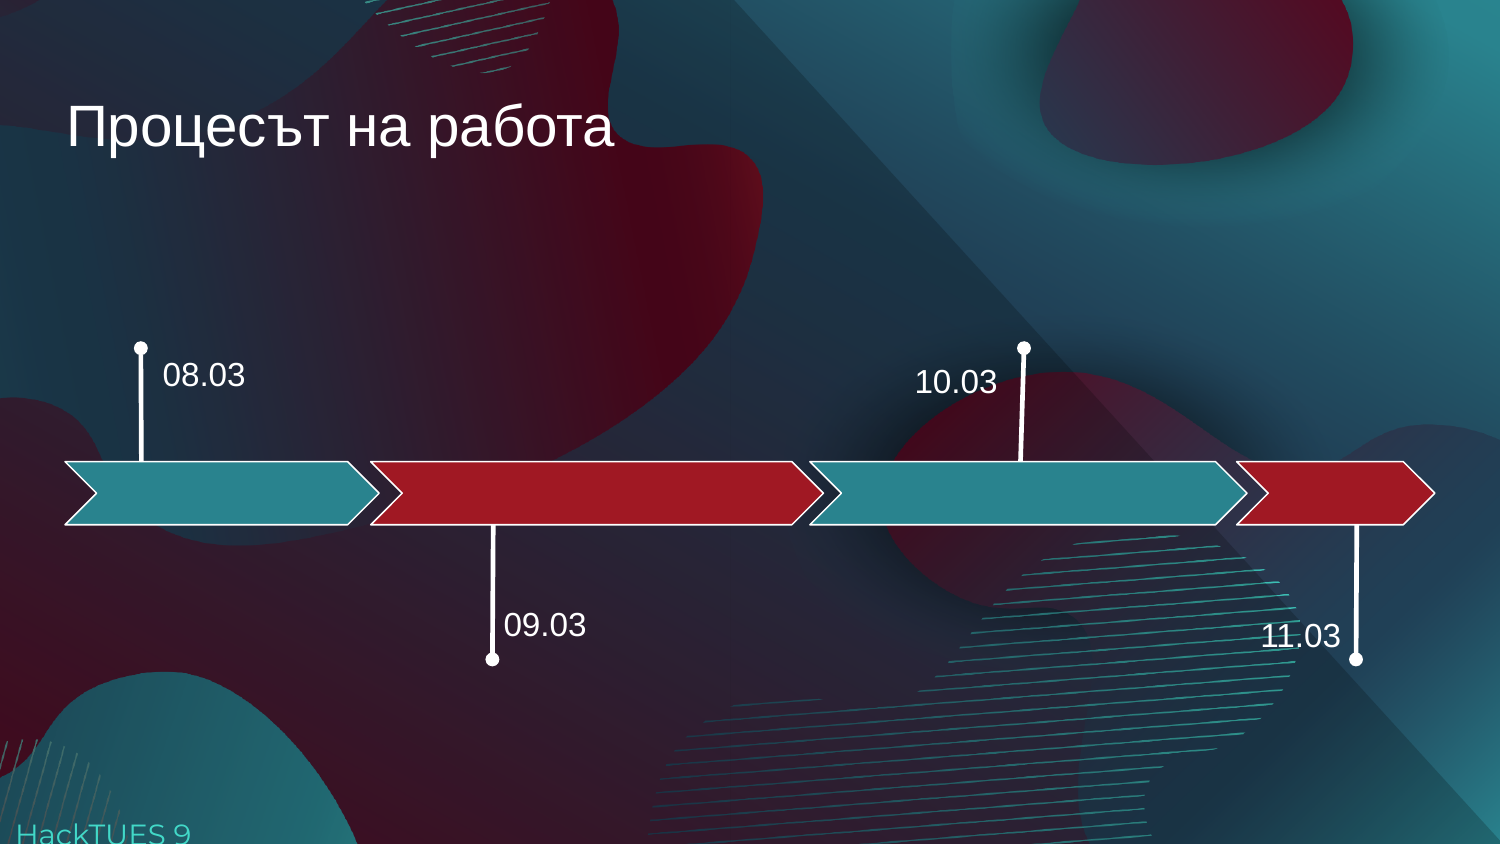

# Процесът на работа
10.03
08.03

09.03
11.03